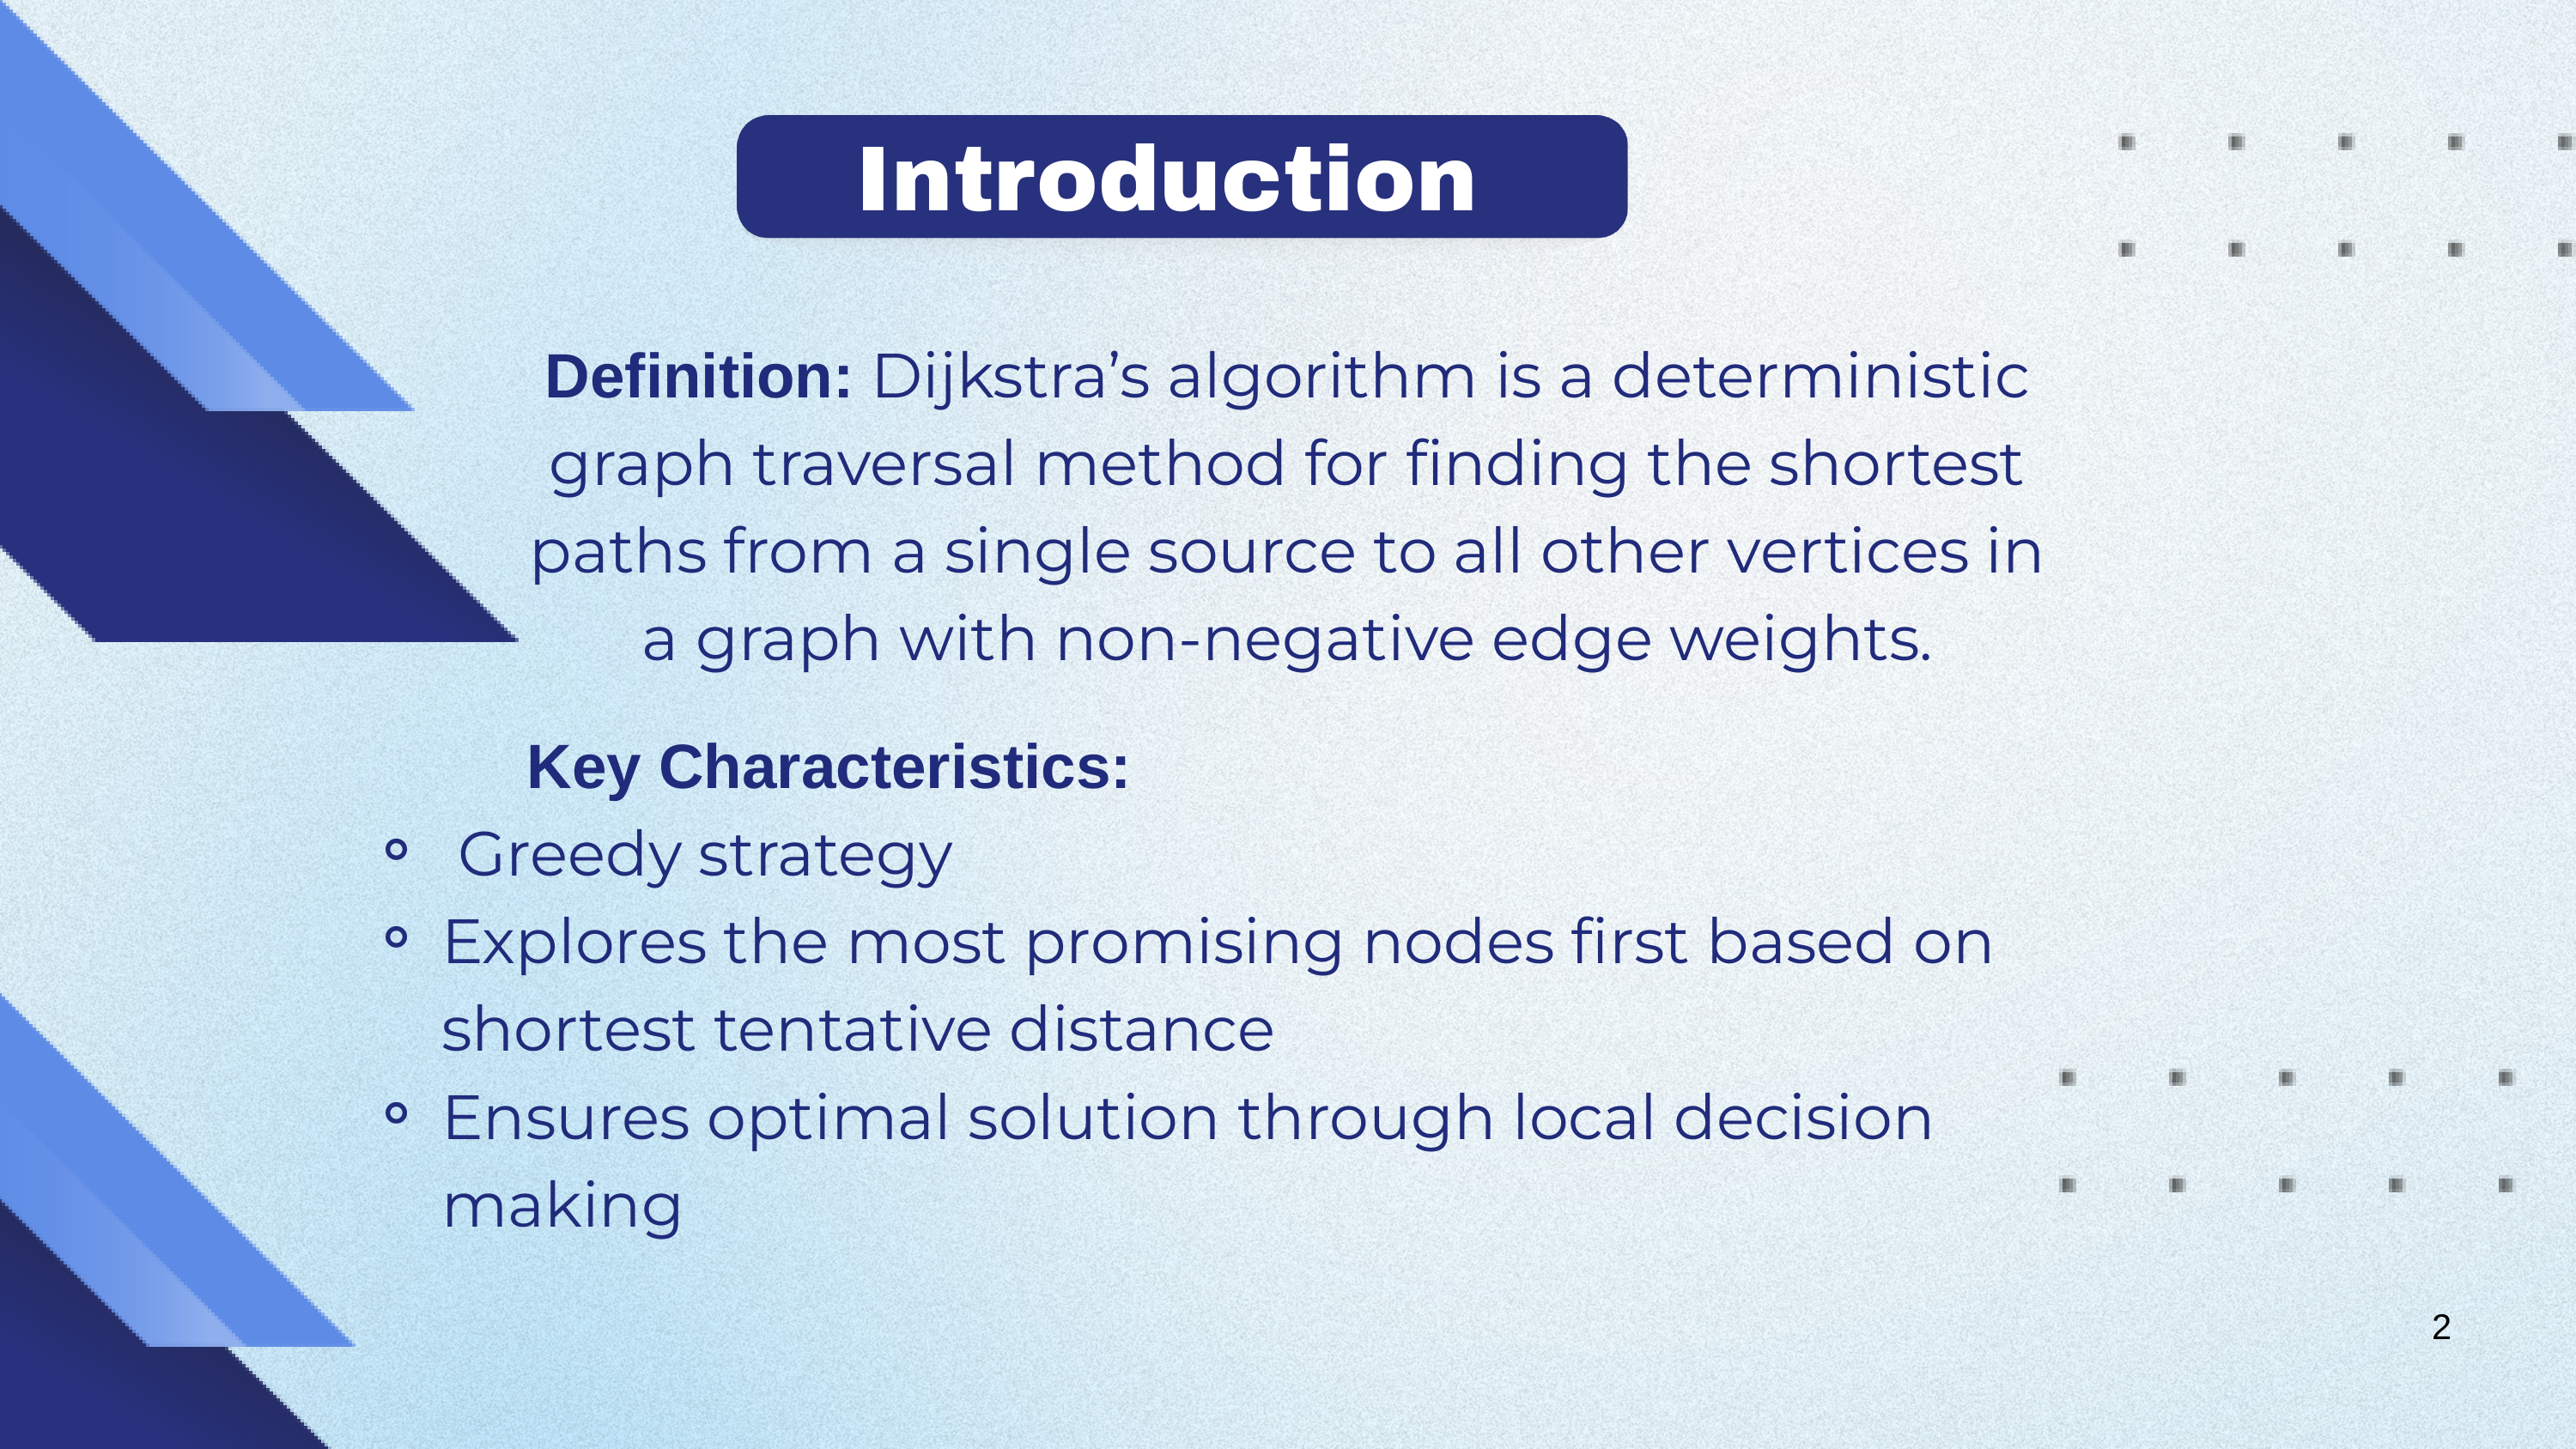

Introduction

Definition: Dijkstra’s algorithm is a deterministic graph traversal method for finding the shortest paths from a single source to all other vertices in a graph with non-negative edge weights.

                  Key Characteristics:
 Greedy strategy
Explores the most promising nodes first based on shortest tentative distance
Ensures optimal solution through local decision making

2